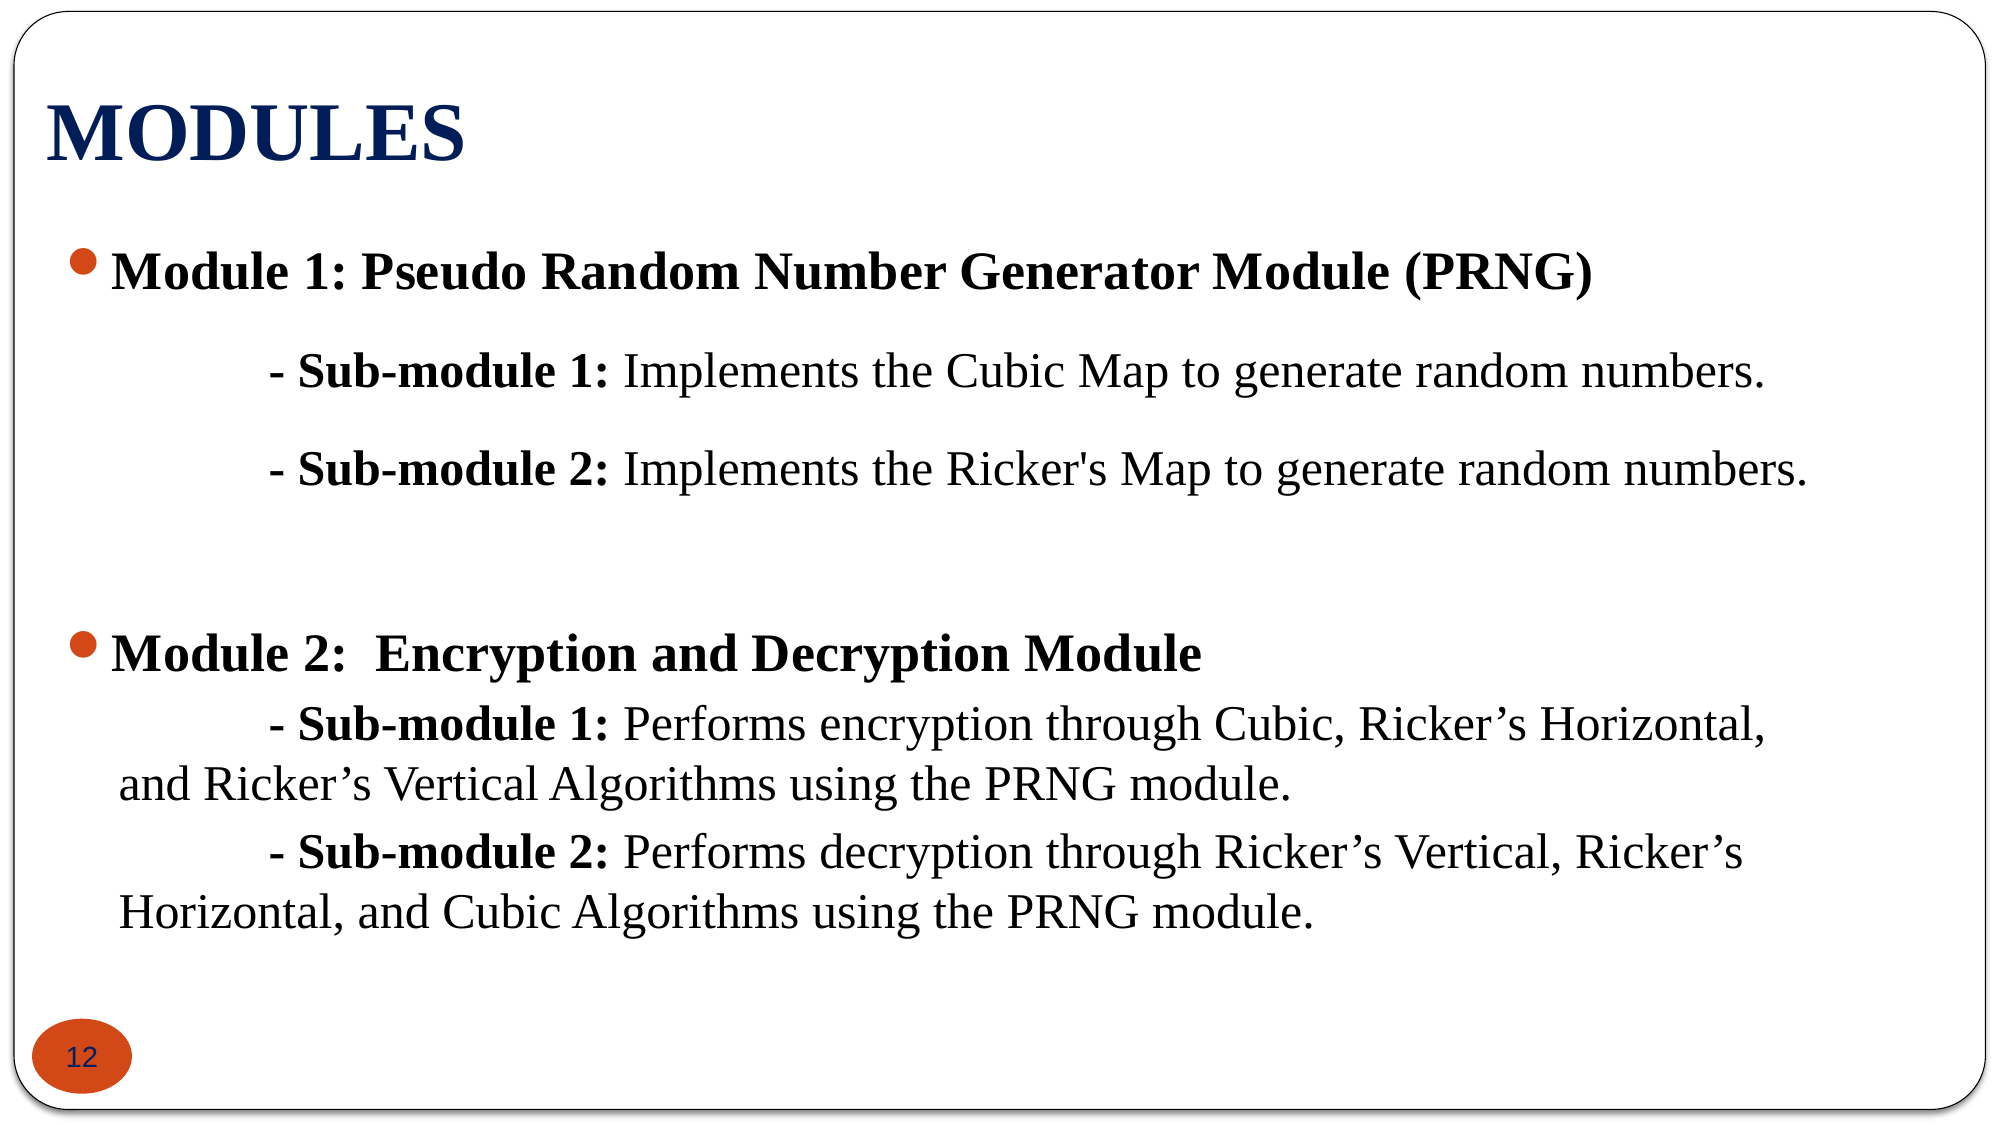

# MODULES
Module 1: Pseudo Random Number Generator Module (PRNG)
	- Sub-module 1: Implements the Cubic Map to generate random numbers.
	- Sub-module 2: Implements the Ricker's Map to generate random numbers.

Module 2:  Encryption and Decryption Module
	- Sub-module 1: Performs encryption through Cubic, Ricker’s Horizontal, and Ricker’s Vertical Algorithms using the PRNG module.
	- Sub-module 2: Performs decryption through Ricker’s Vertical, Ricker’s Horizontal, and Cubic Algorithms using the PRNG module.

12